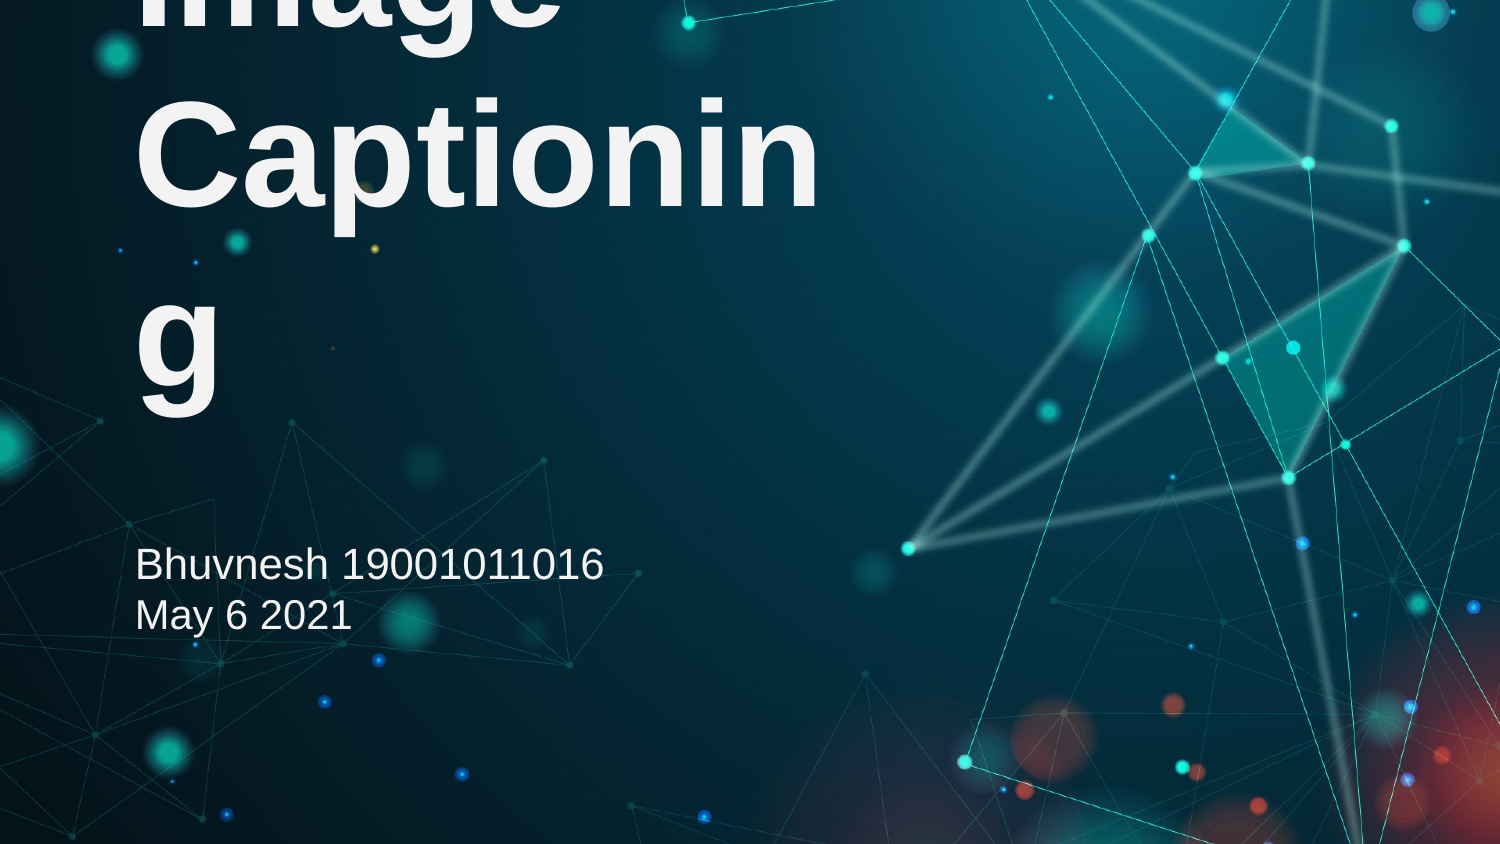

# Image Captioning

Bhuvnesh 19001011016
May 6 2021